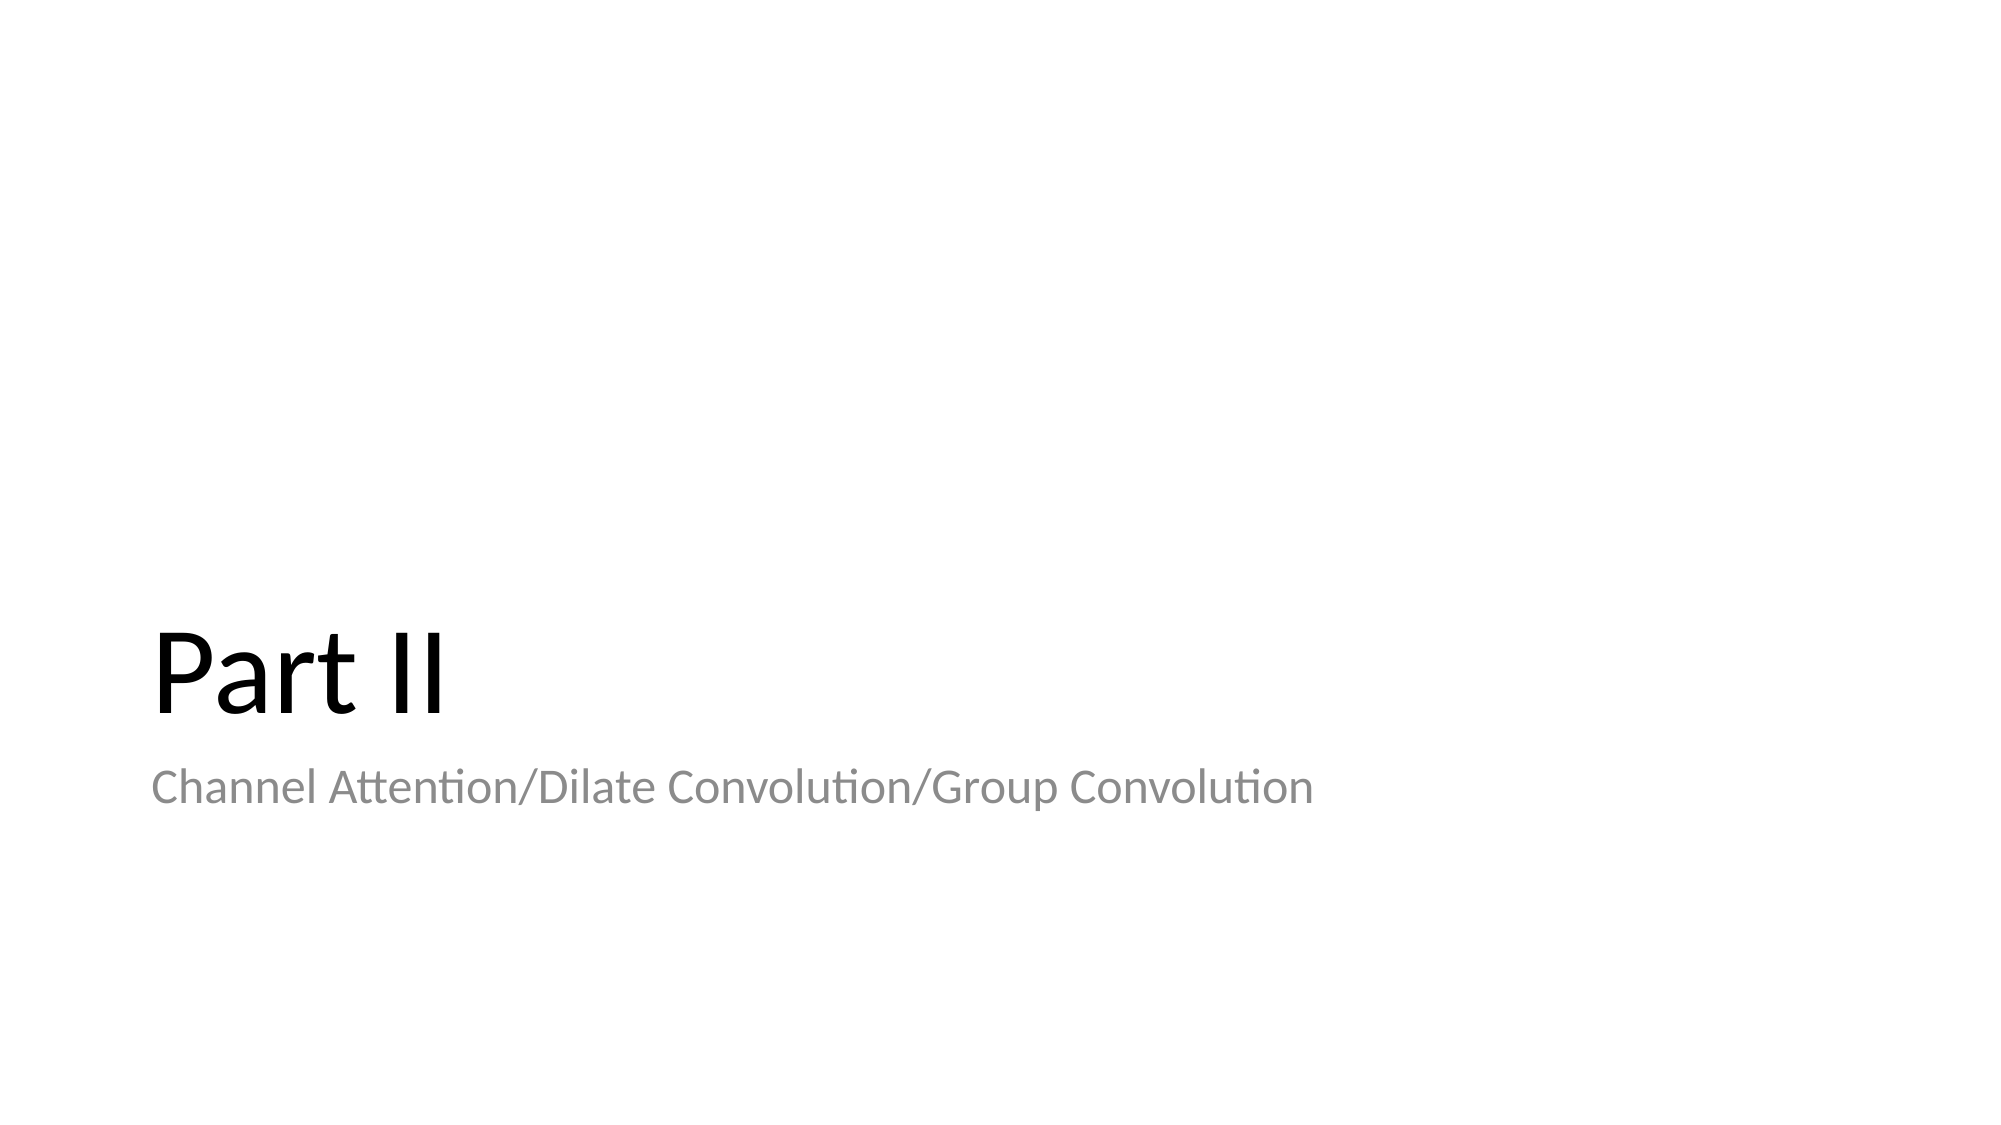

# Part II
Channel Attention/Dilate Convolution/Group Convolution